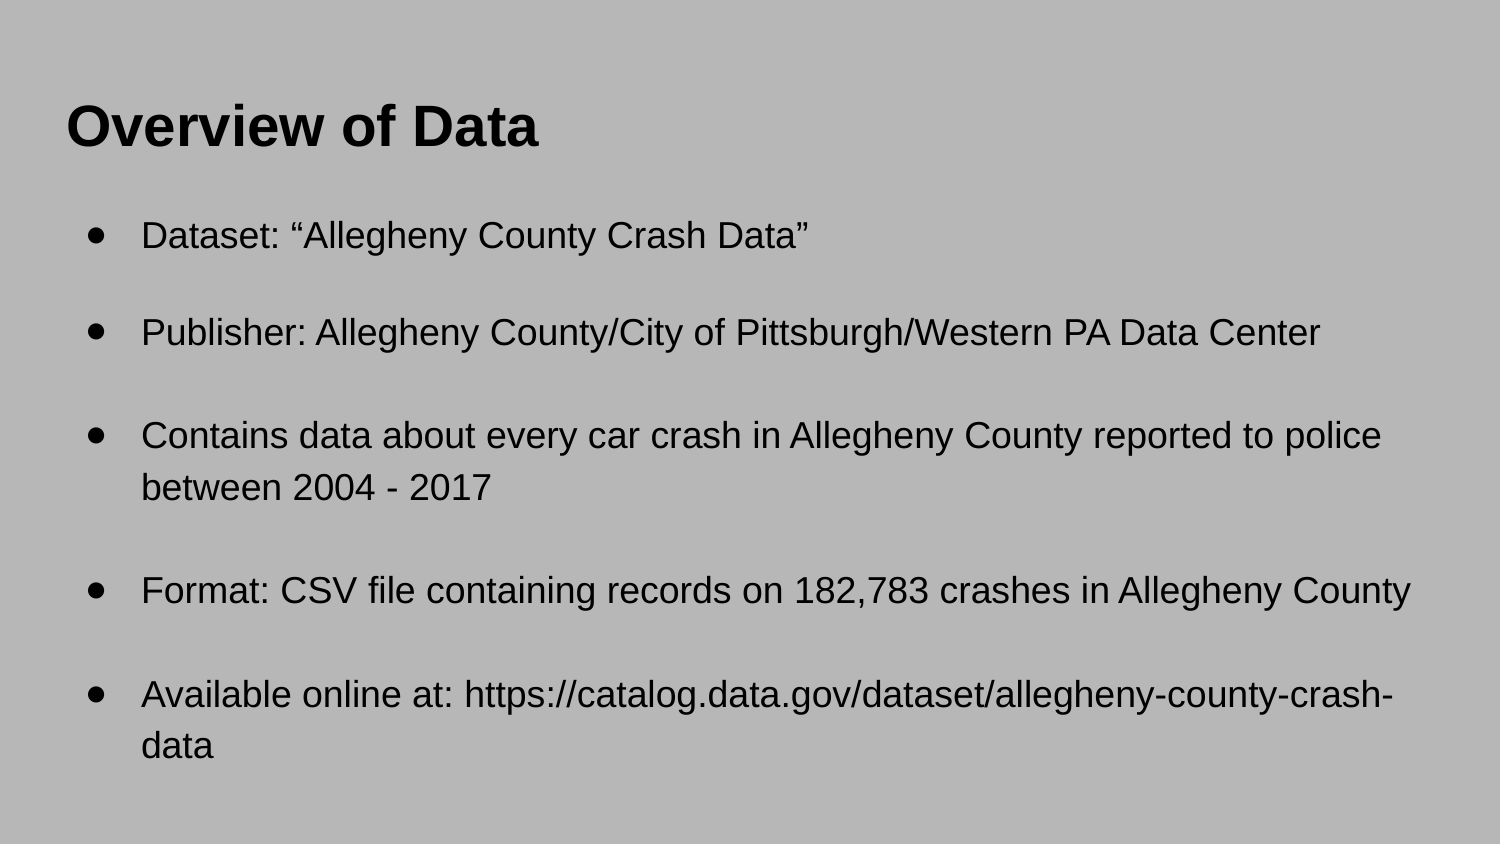

# Overview of Data
Dataset: “Allegheny County Crash Data”
Publisher: Allegheny County/City of Pittsburgh/Western PA Data Center
Contains data about every car crash in Allegheny County reported to police between 2004 - 2017
Format: CSV file containing records on 182,783 crashes in Allegheny County
Available online at: https://catalog.data.gov/dataset/allegheny-county-crash-data